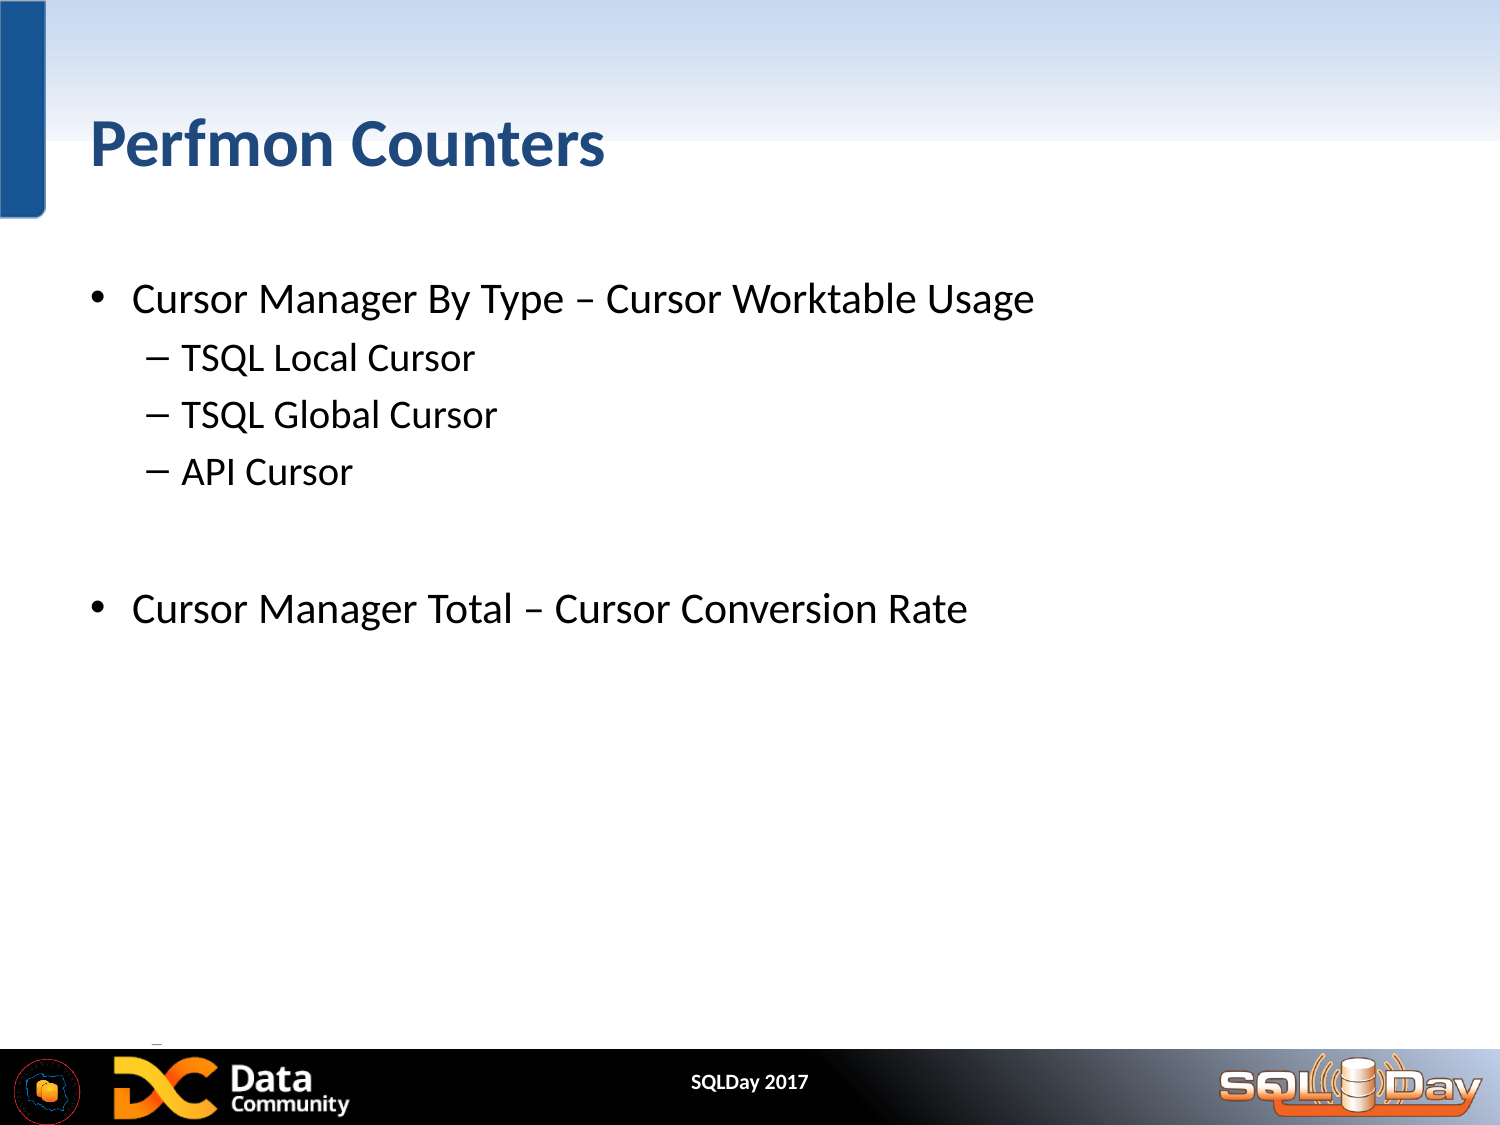

# Perfmon Counters
Cursor Manager By Type – Cursor Worktable Usage
TSQL Local Cursor
TSQL Global Cursor
API Cursor

Cursor Manager Total – Cursor Conversion Rate